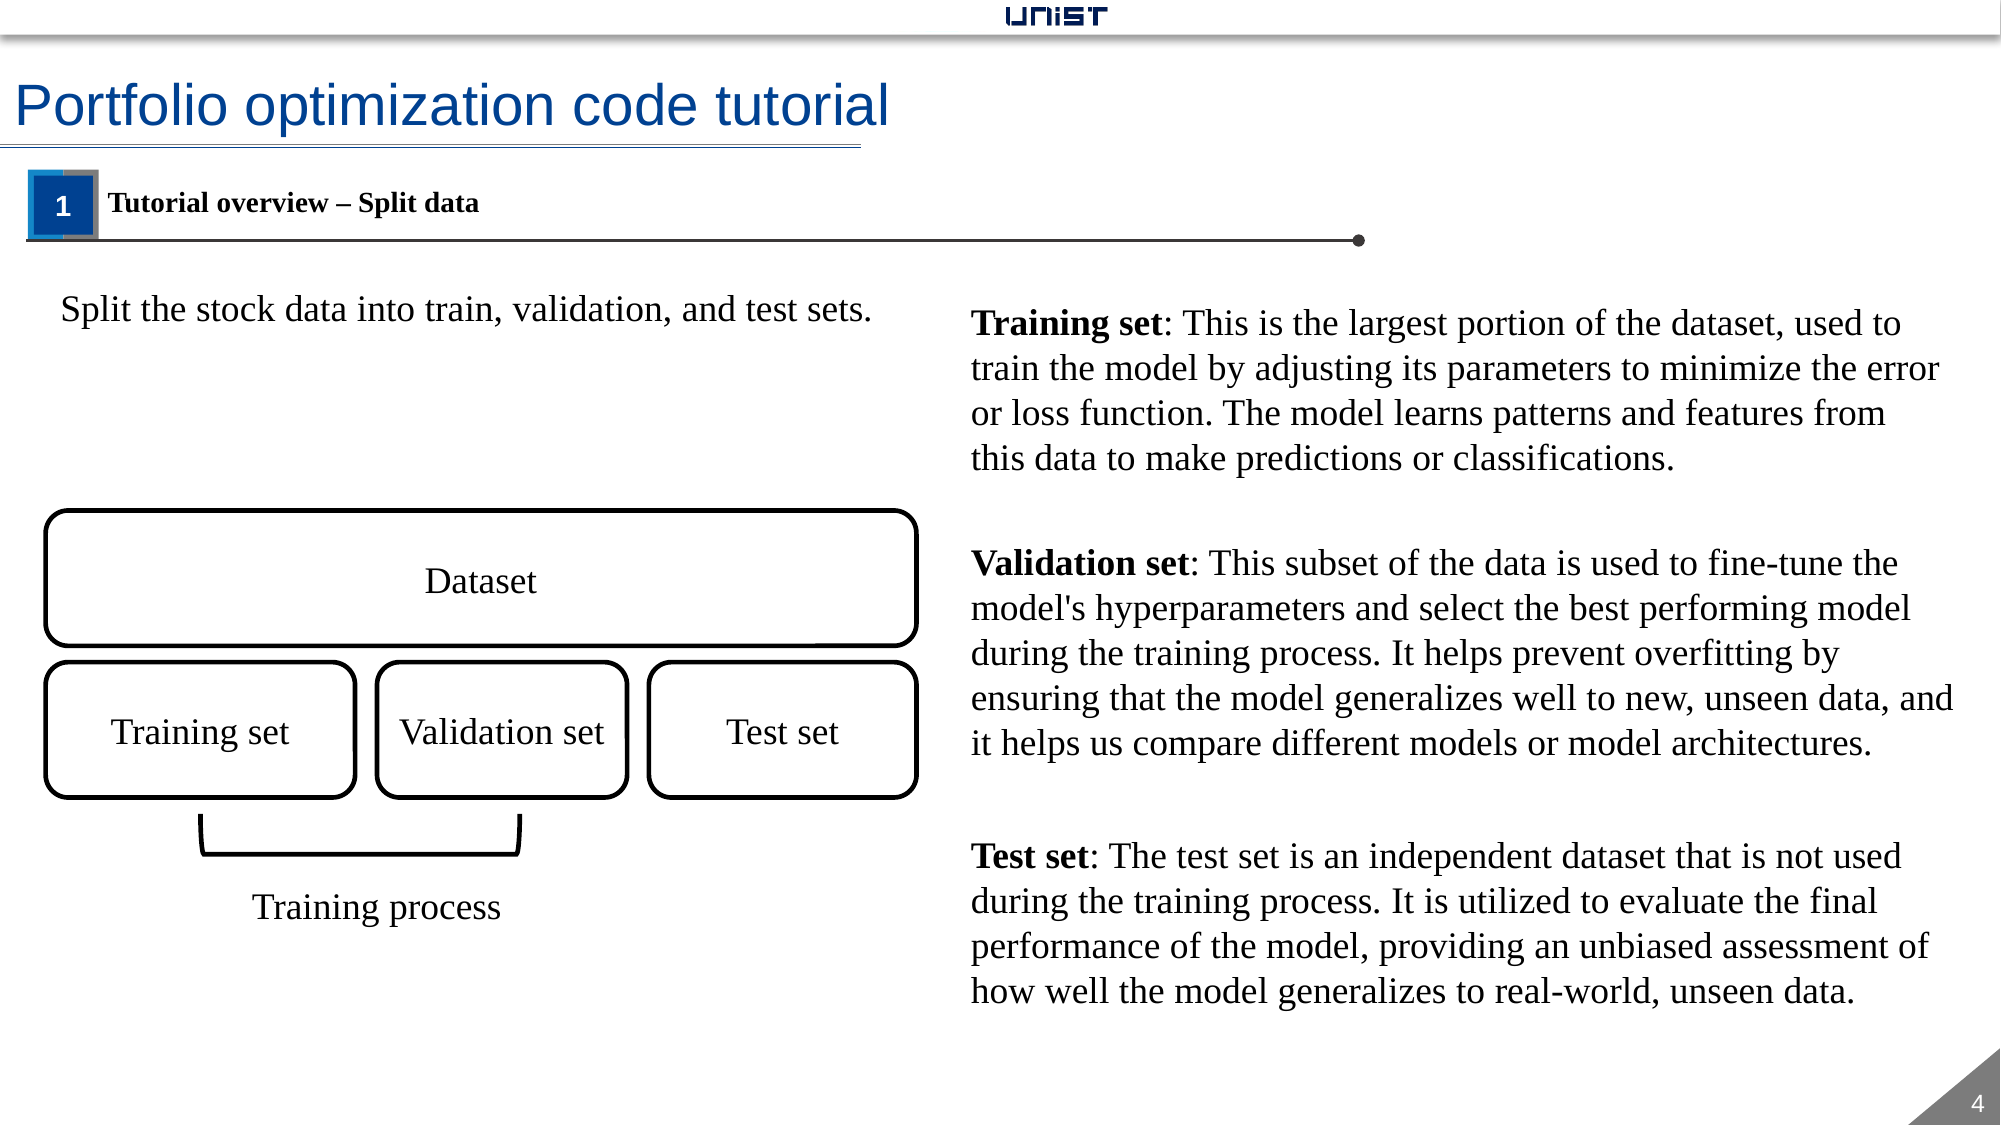

Portfolio optimization code tutorial

1
Tutorial overview – Split data
Split the stock data into train, validation, and test sets.
Training set: This is the largest portion of the dataset, used to train the model by adjusting its parameters to minimize the error or loss function. The model learns patterns and features from this data to make predictions or classifications.
Dataset
Validation set: This subset of the data is used to fine-tune the model's hyperparameters and select the best performing model during the training process. It helps prevent overfitting by ensuring that the model generalizes well to new, unseen data, and it helps us compare different models or model architectures.
Training set
Validation set
Test set

Test set: The test set is an independent dataset that is not used during the training process. It is utilized to evaluate the final performance of the model, providing an unbiased assessment of how well the model generalizes to real-world, unseen data.
Training process
4